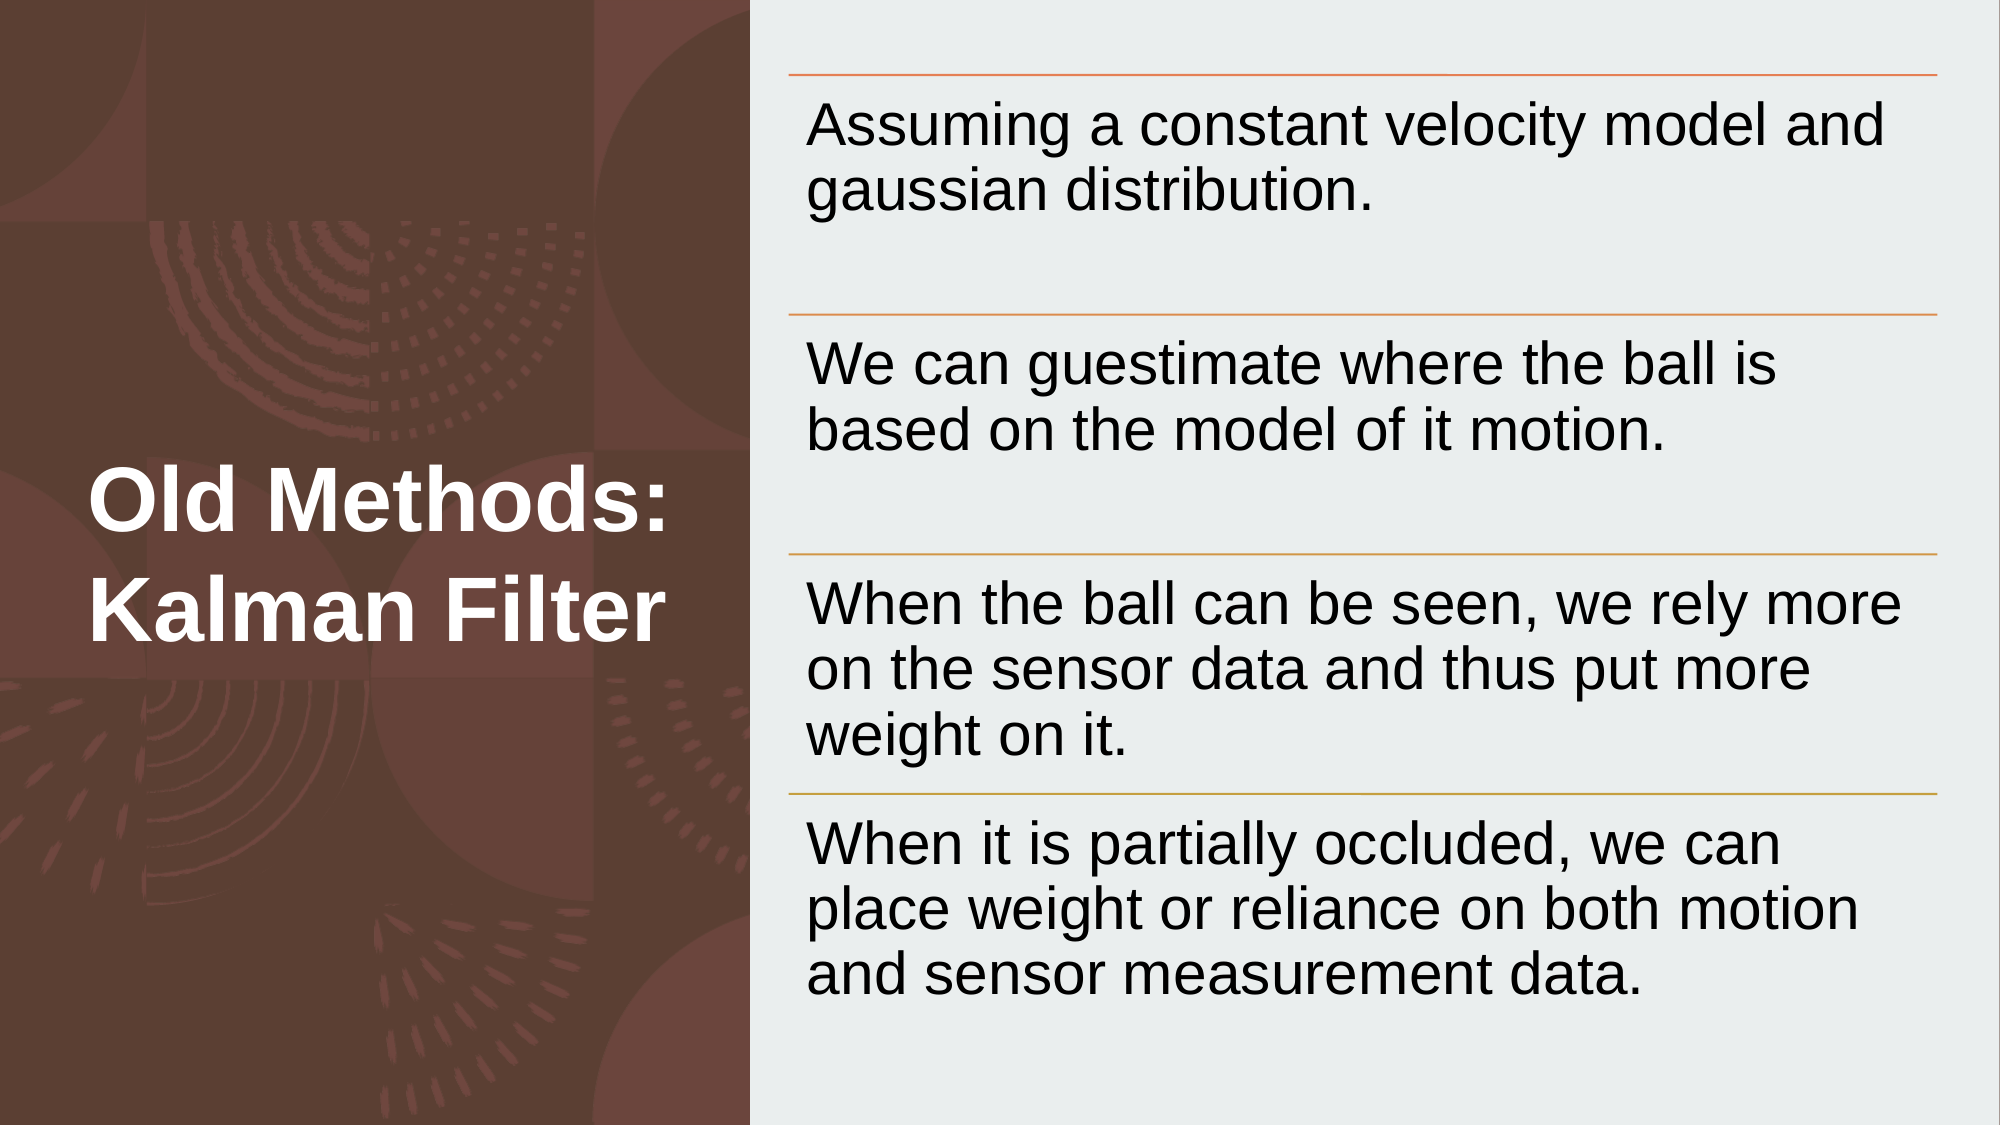

Assuming a constant velocity model and gaussian distribution.
We can guestimate where the ball is based on the model of it motion.
When the ball can be seen, we rely more on the sensor data and thus put more weight on it.
When it is partially occluded, we can place weight or reliance on both motion and sensor measurement data.
# Old Methods: Kalman Filter